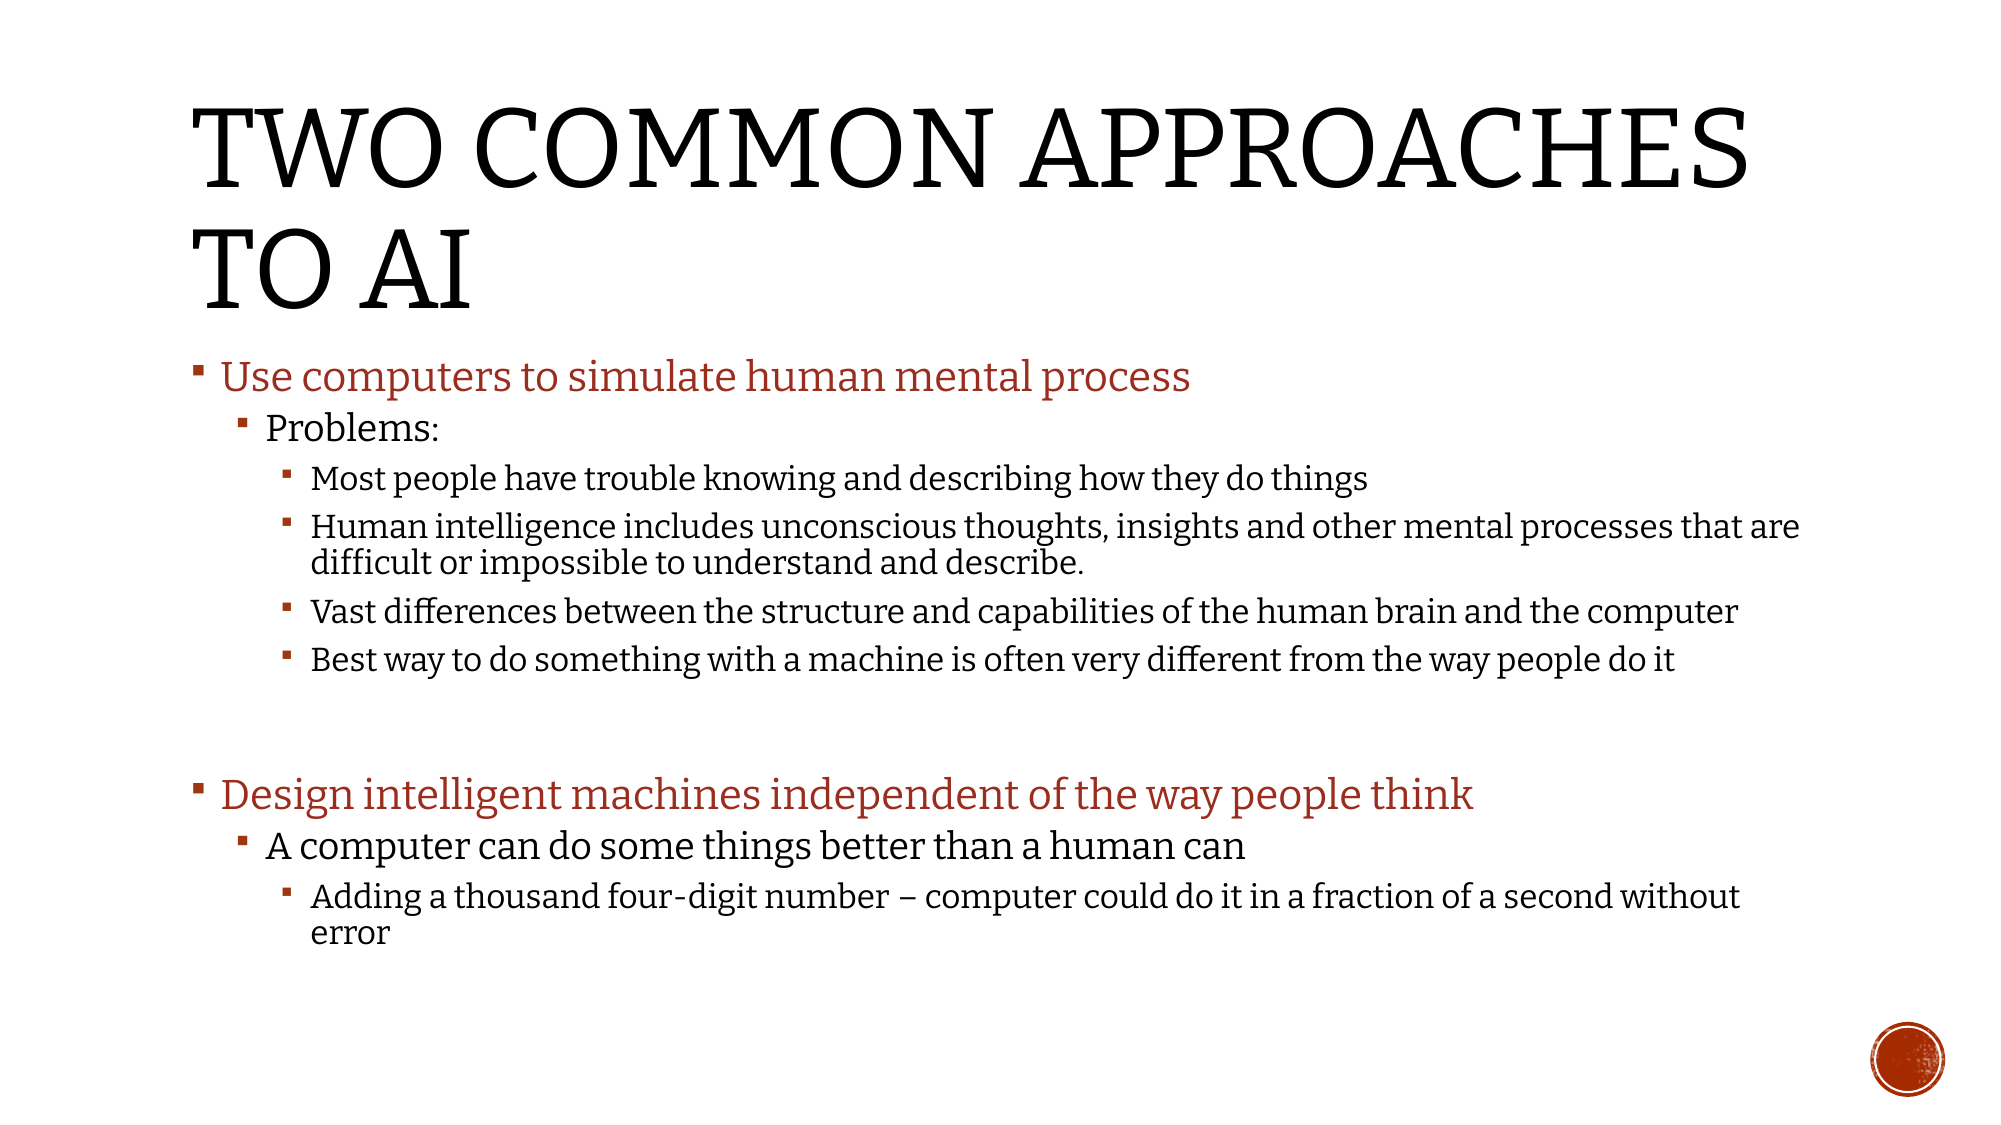

# Two common approaches to AI
Use computers to simulate human mental process
Problems:
Most people have trouble knowing and describing how they do things
Human intelligence includes unconscious thoughts, insights and other mental processes that are difficult or impossible to understand and describe.
Vast differences between the structure and capabilities of the human brain and the computer
Best way to do something with a machine is often very different from the way people do it

Design intelligent machines independent of the way people think
A computer can do some things better than a human can
Adding a thousand four-digit number – computer could do it in a fraction of a second without error